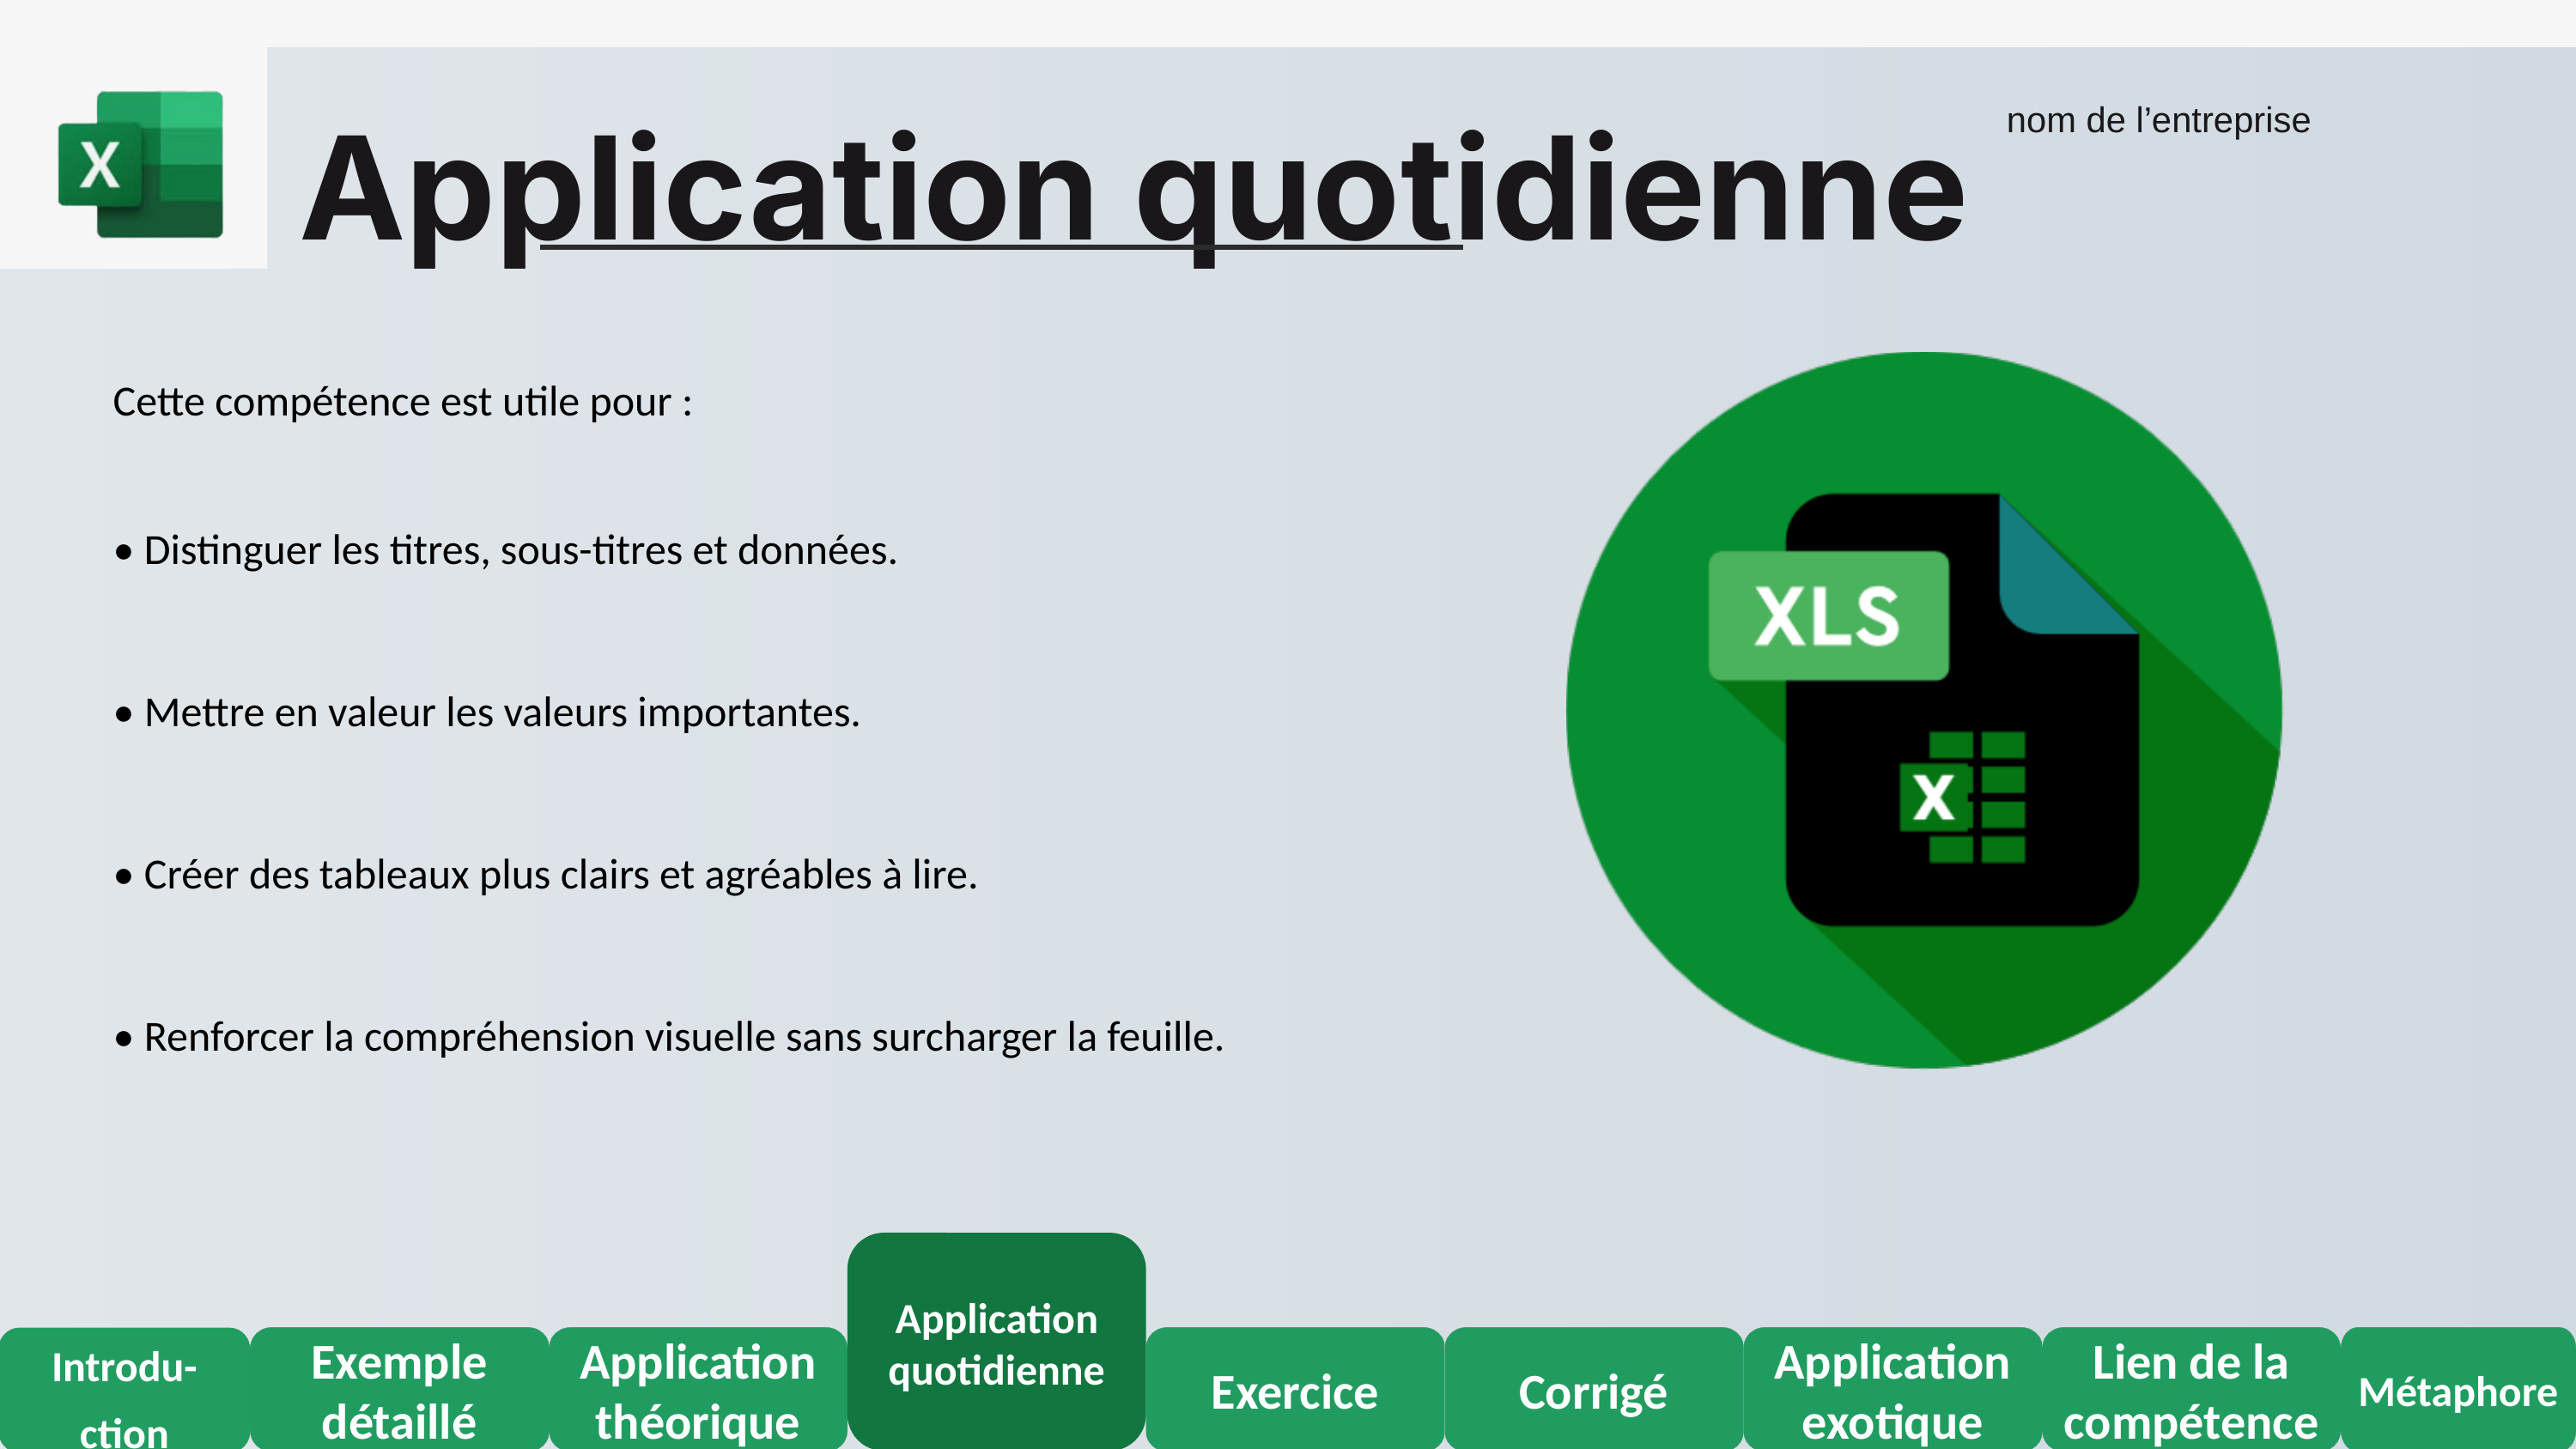

Application quotidienne
nom de l’entreprise

Cette compétence est utile pour :

• Distinguer les titres, sous-titres et données.

• Mettre en valeur les valeurs importantes.

• Créer des tableaux plus clairs et agréables à lire.

• Renforcer la compréhension visuelle sans surcharger la feuille.
Application quotidienne
Introdu-
ction
Exemple détaillé
Application théorique
Exercice
Corrigé
Application exotique
Lien de la compétence
Métaphore